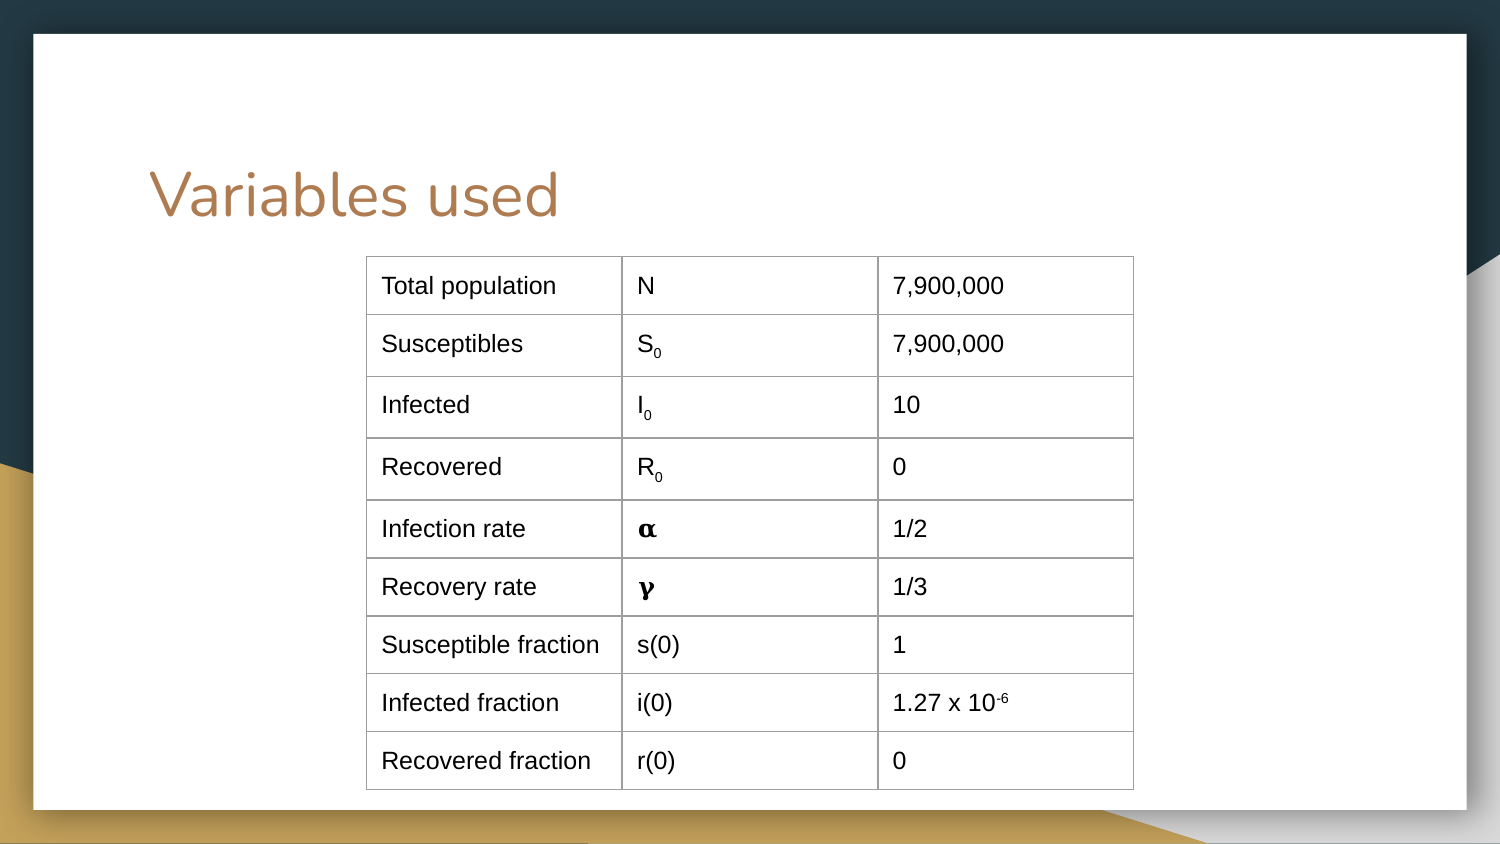

# Variables used
| Total population | N | 7,900,000 |
| --- | --- | --- |
| Susceptibles | S0 | 7,900,000 |
| Infected | I0 | 10 |
| Recovered | R0 | 0 |
| Infection rate | 𝛂 | 1/2 |
| Recovery rate | 𝛄 | 1/3 |
| Susceptible fraction | s(0) | 1 |
| Infected fraction | i(0) | 1.27 x 10-6 |
| Recovered fraction | r(0) | 0 |